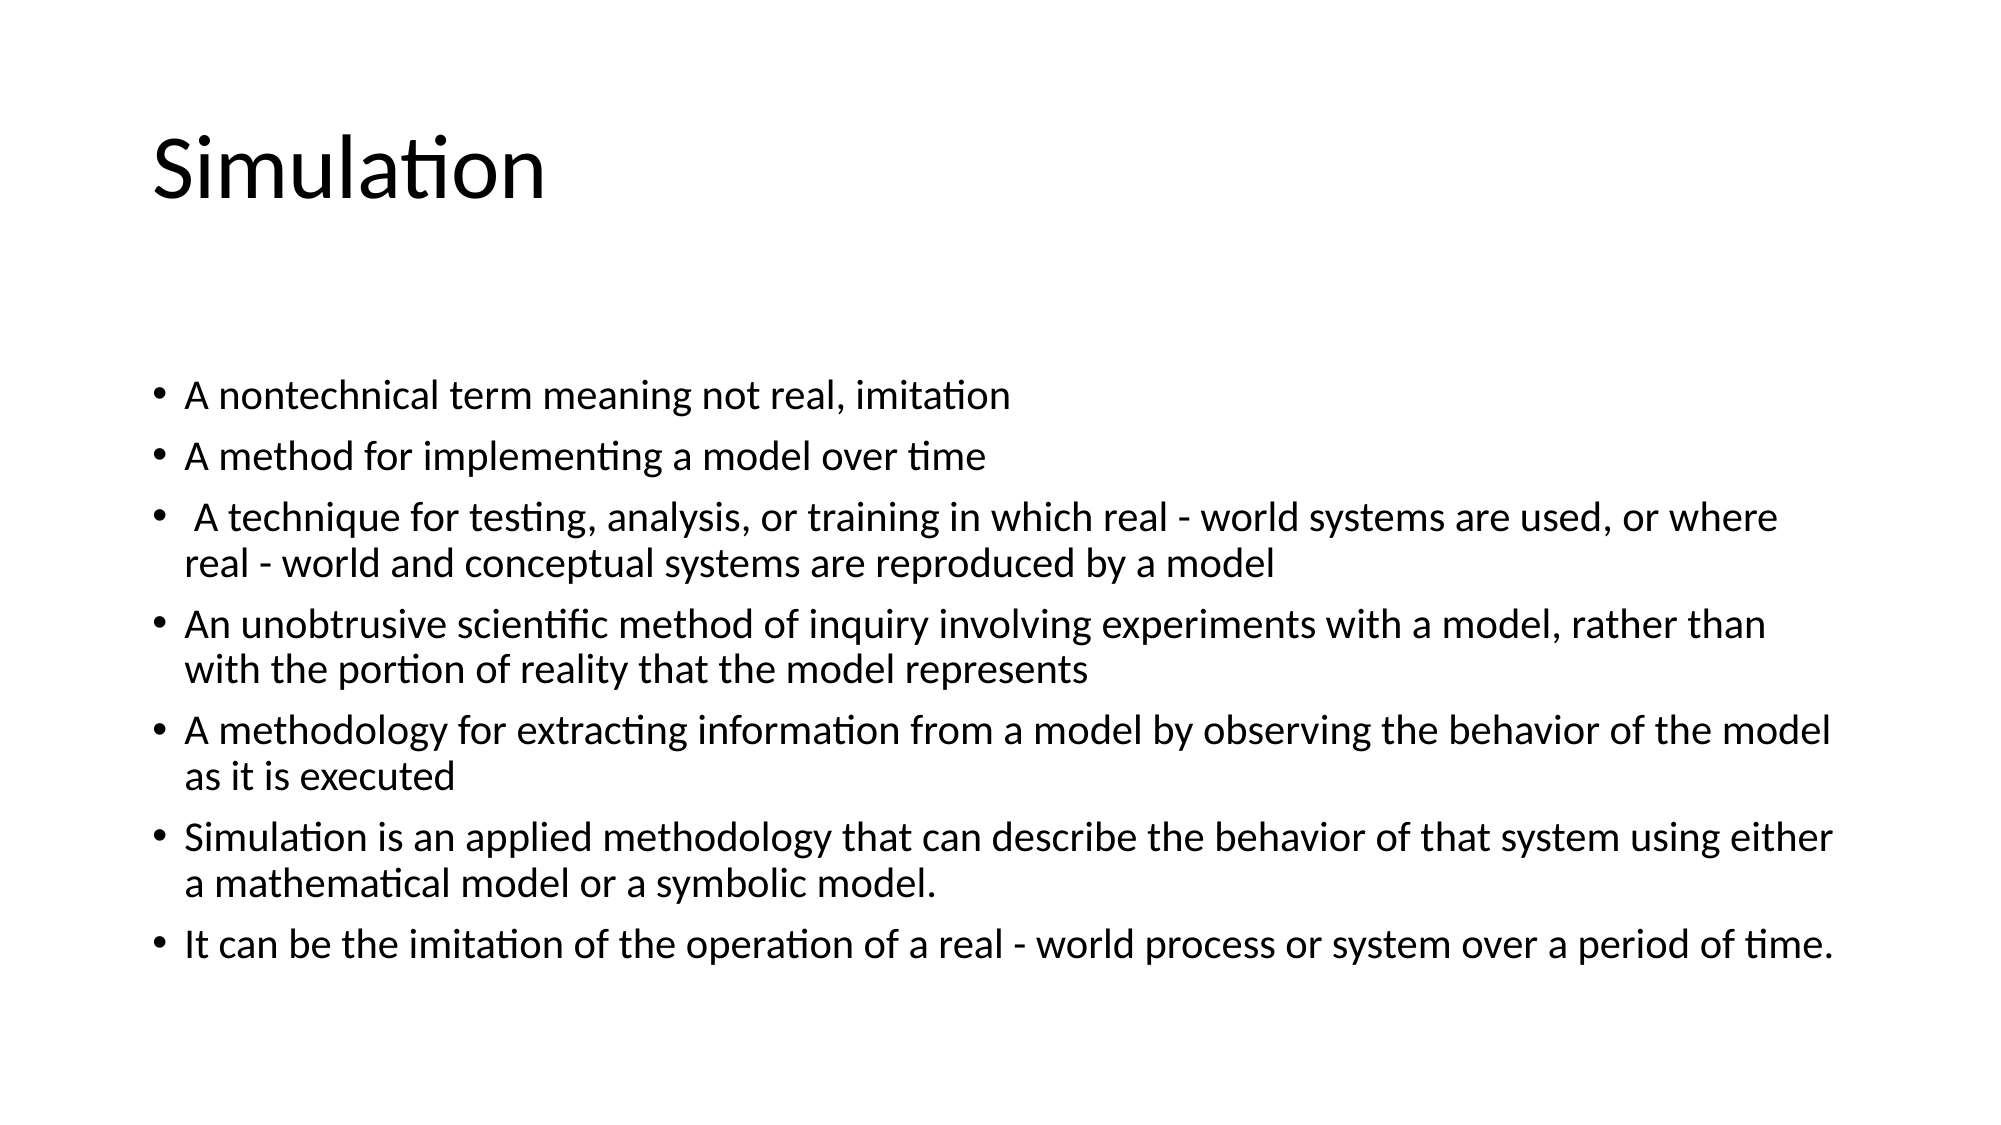

Simulation

A nontechnical term meaning not real, imitation
A method for implementing a model over time
 A technique for testing, analysis, or training in which real - world systems are used, or where real - world and conceptual systems are reproduced by a model
An unobtrusive scientific method of inquiry involving experiments with a model, rather than with the portion of reality that the model represents
A methodology for extracting information from a model by observing the behavior of the model as it is executed
Simulation is an applied methodology that can describe the behavior of that system using either a mathematical model or a symbolic model.
It can be the imitation of the operation of a real - world process or system over a period of time.